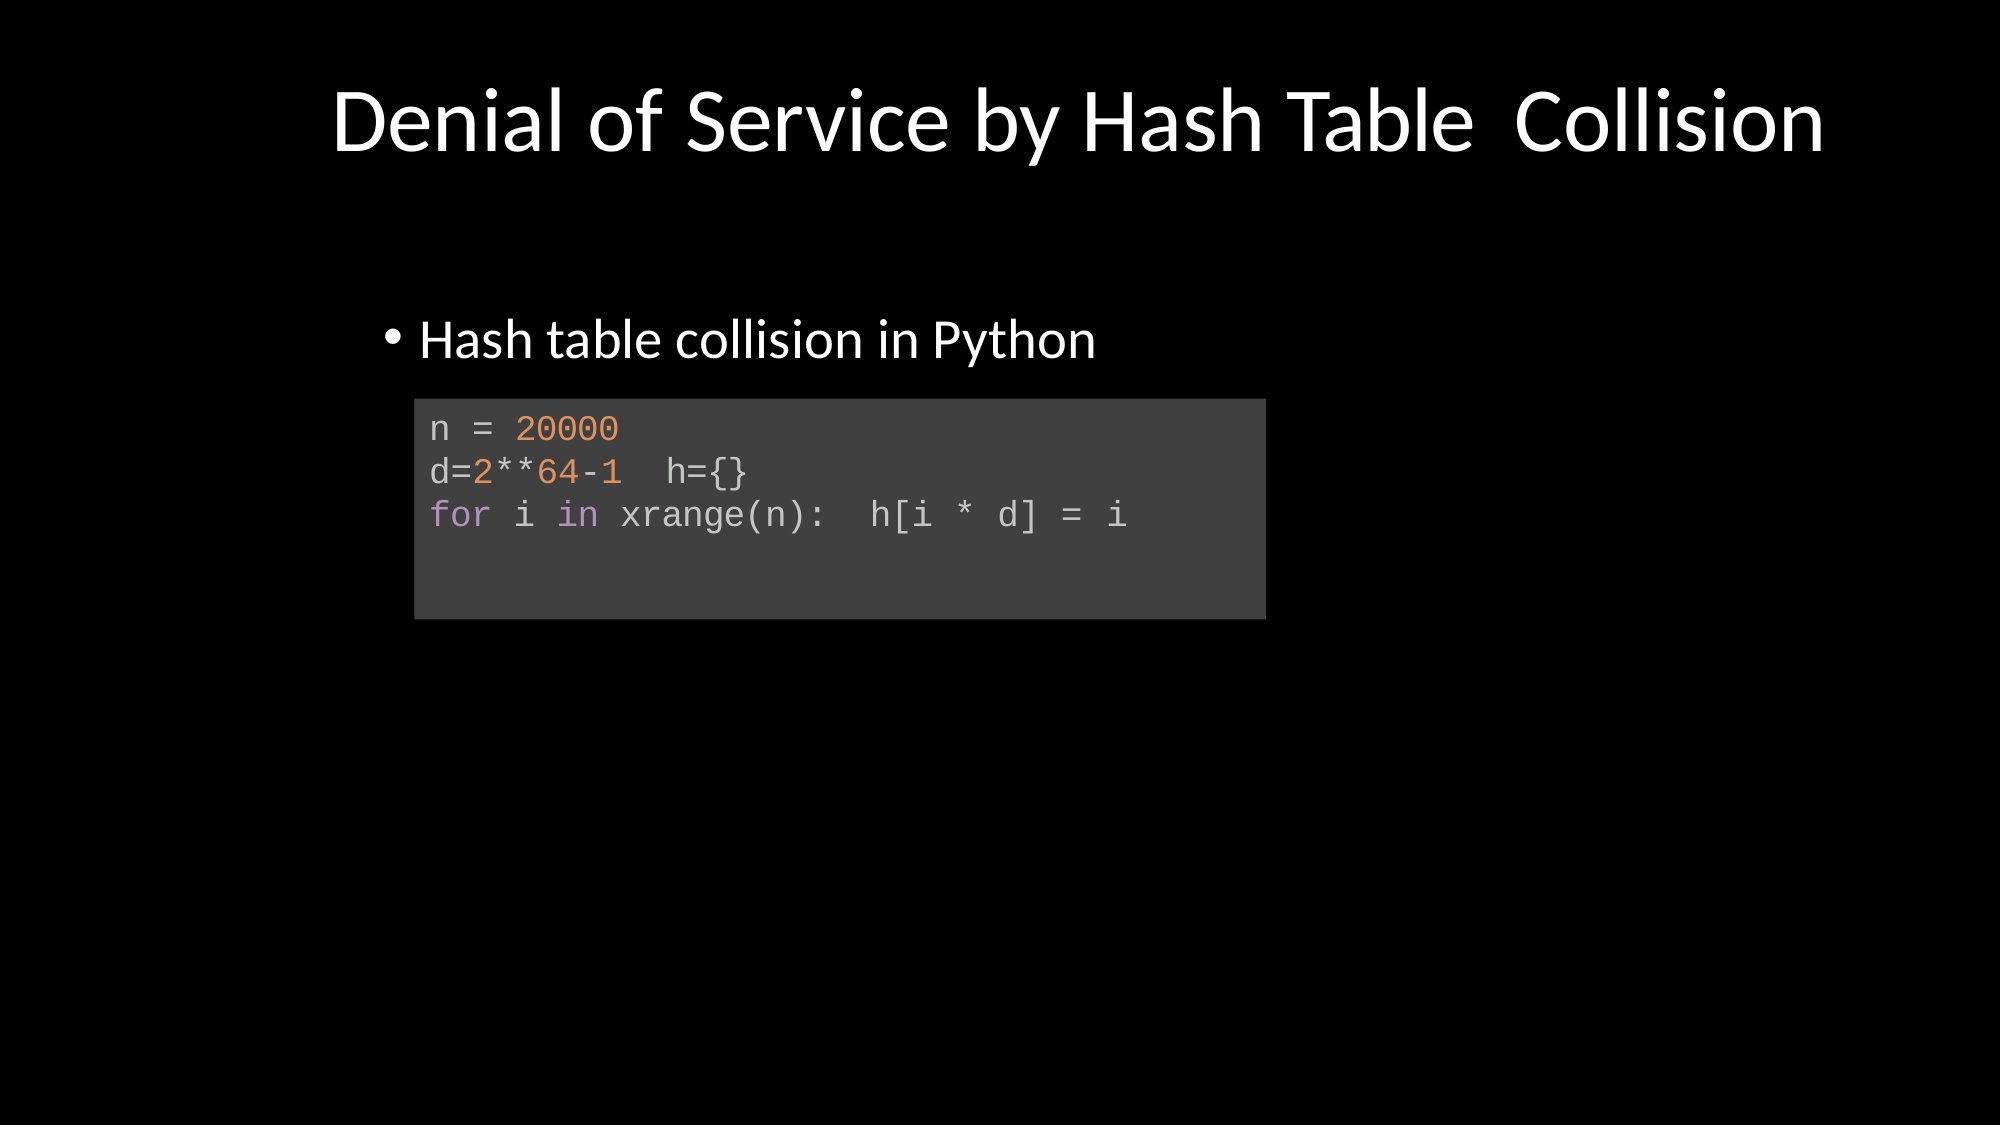

Denial of Service by Hash Table  Collision
Hash table collision in Python
n = 20000
d=2**64-1  h={}
for i in xrange(n):  h[i * d] = i